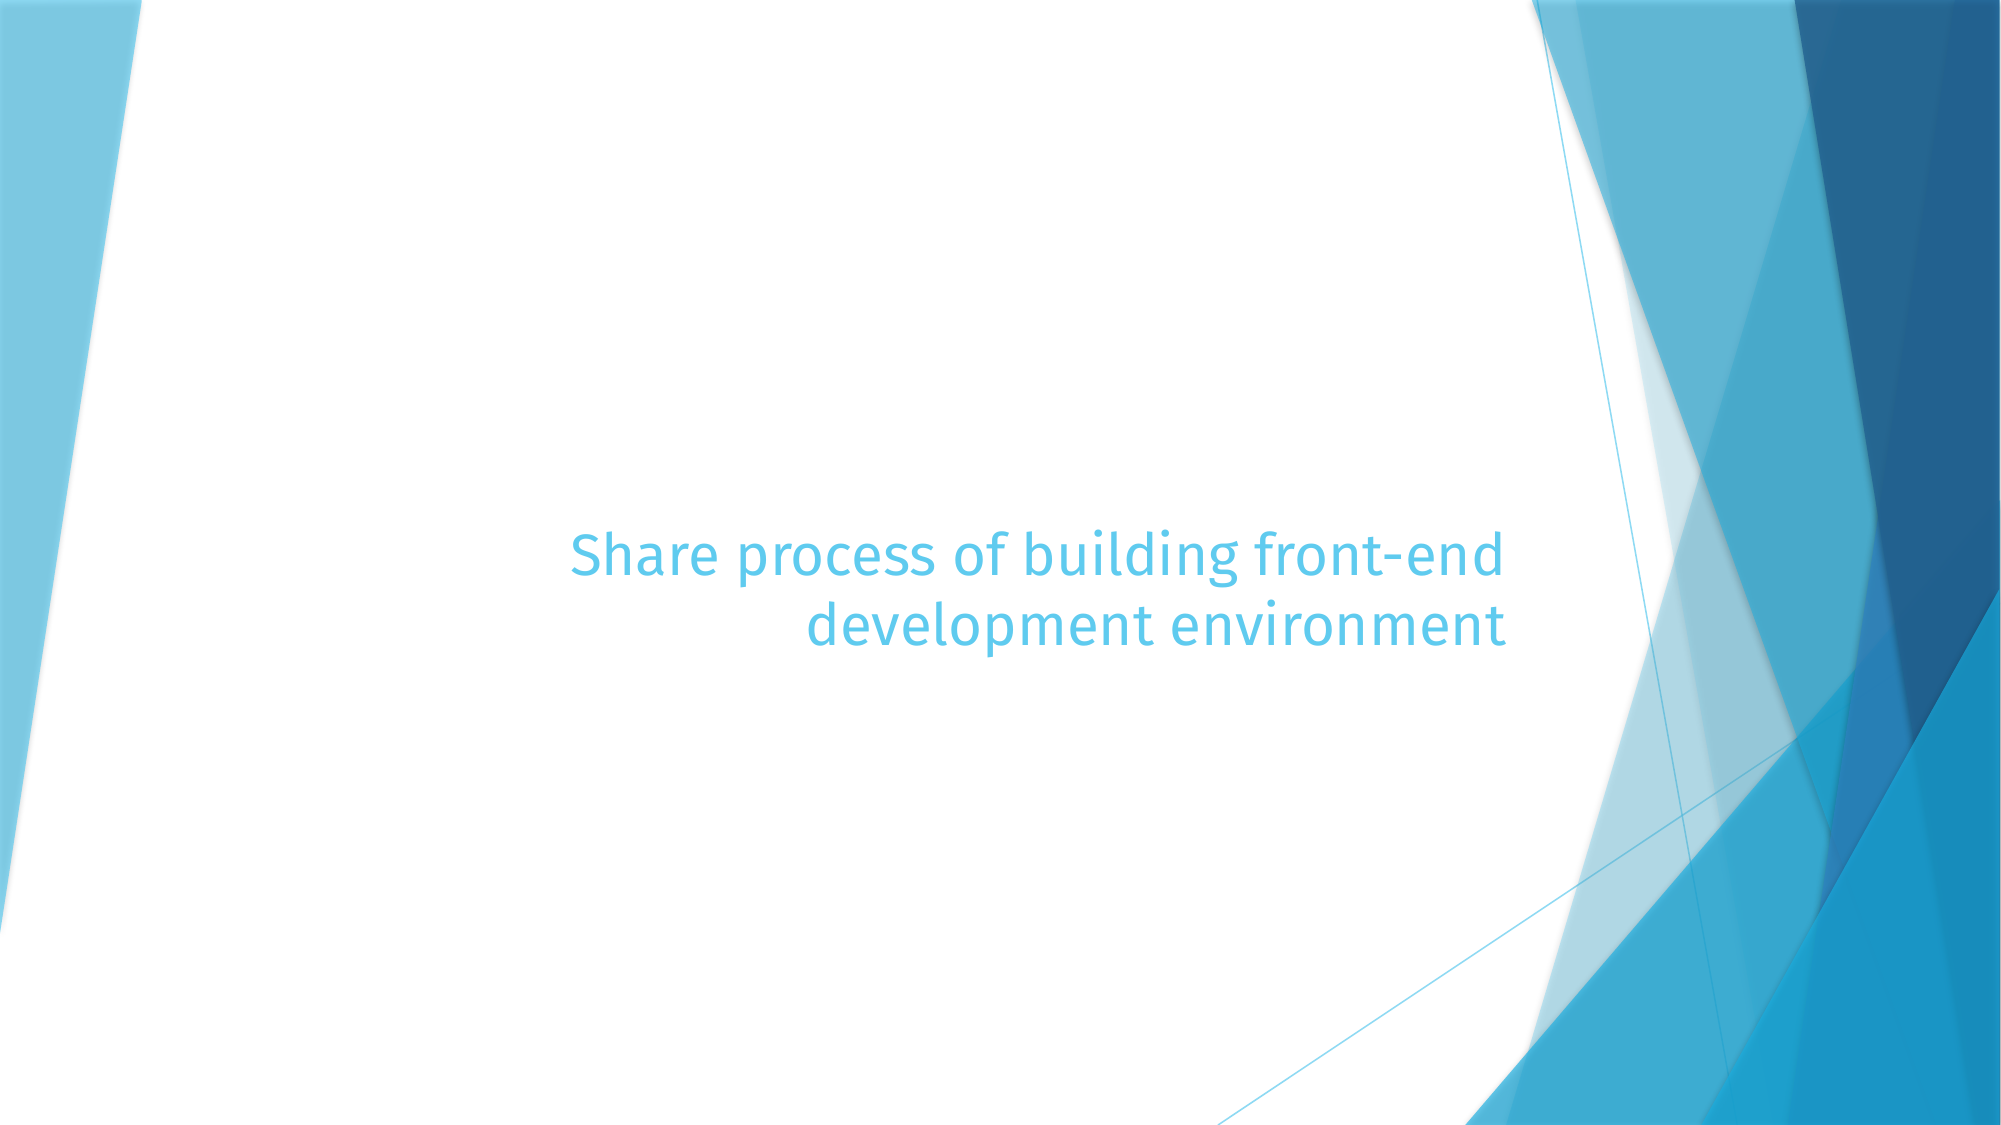

# Share process of building front-end development environment